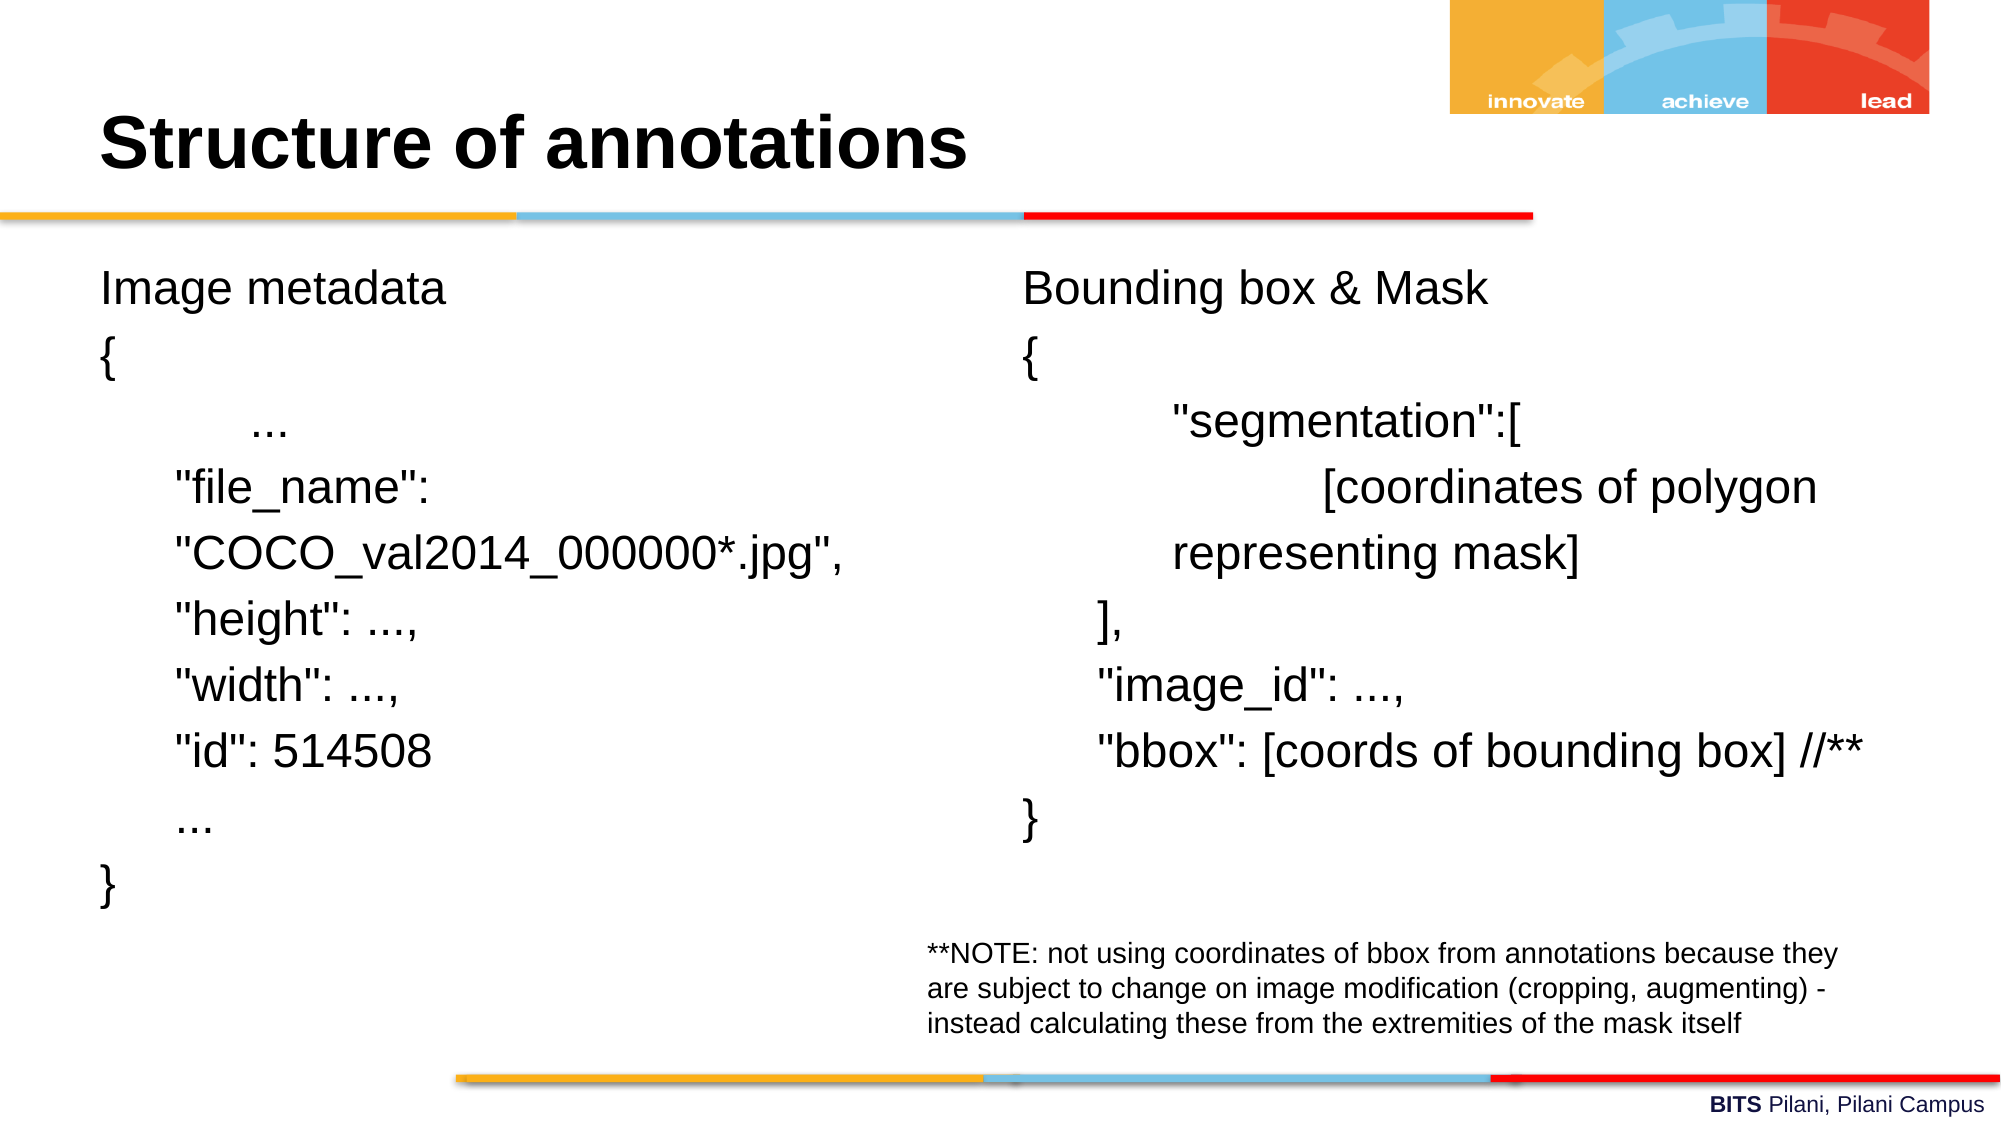

# Structure of annotations
Image metadata
{
	...
"file_name": "COCO_val2014_000000*.jpg",
"height": ...,
"width": ...,
"id": 514508
...
}
Bounding box & Mask
{
	"segmentation":[
		[coordinates of polygon
representing mask]
],
"image_id": ...,
"bbox": [coords of bounding box] //**
}
**NOTE: not using coordinates of bbox from annotations because they are subject to change on image modification (cropping, augmenting) - instead calculating these from the extremities of the mask itself